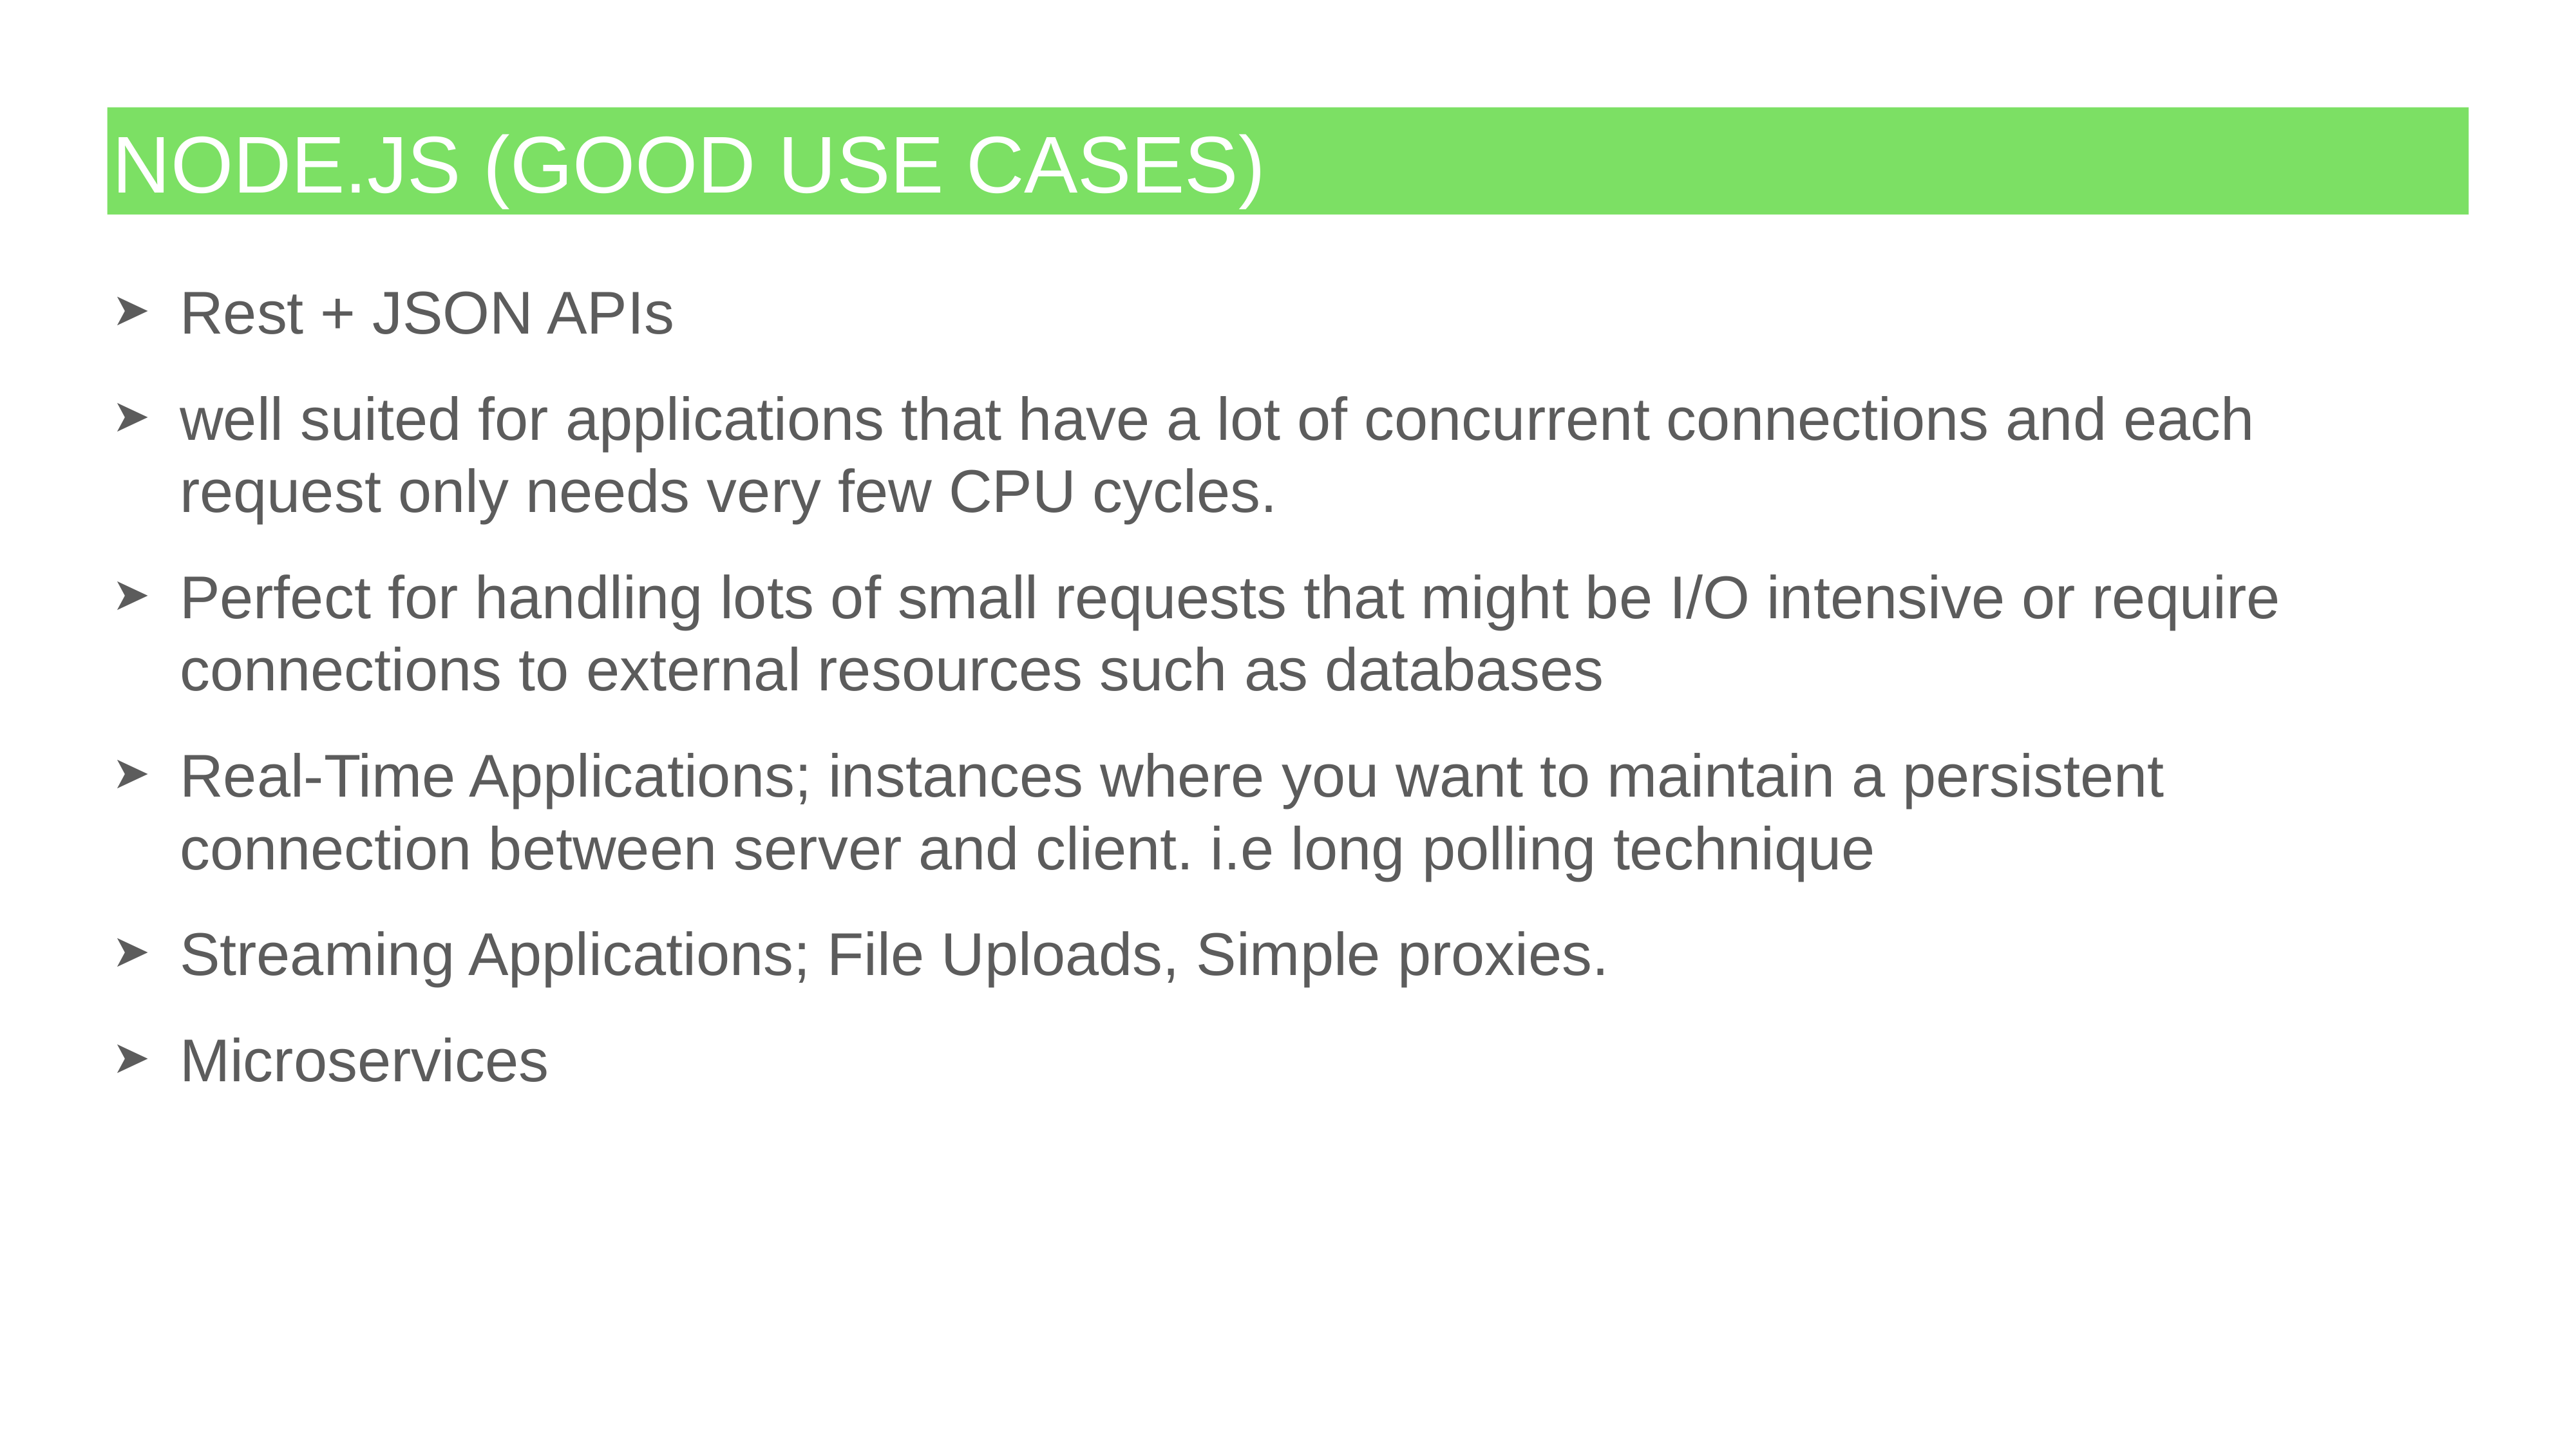

# node.js (good use cases)

Rest + JSON APIs
well suited for applications that have a lot of concurrent connections and each request only needs very few CPU cycles.
Perfect for handling lots of small requests that might be I/O intensive or require connections to external resources such as databases
Real-Time Applications; instances where you want to maintain a persistent connection between server and client. i.e long polling technique
Streaming Applications; File Uploads, Simple proxies.
Microservices